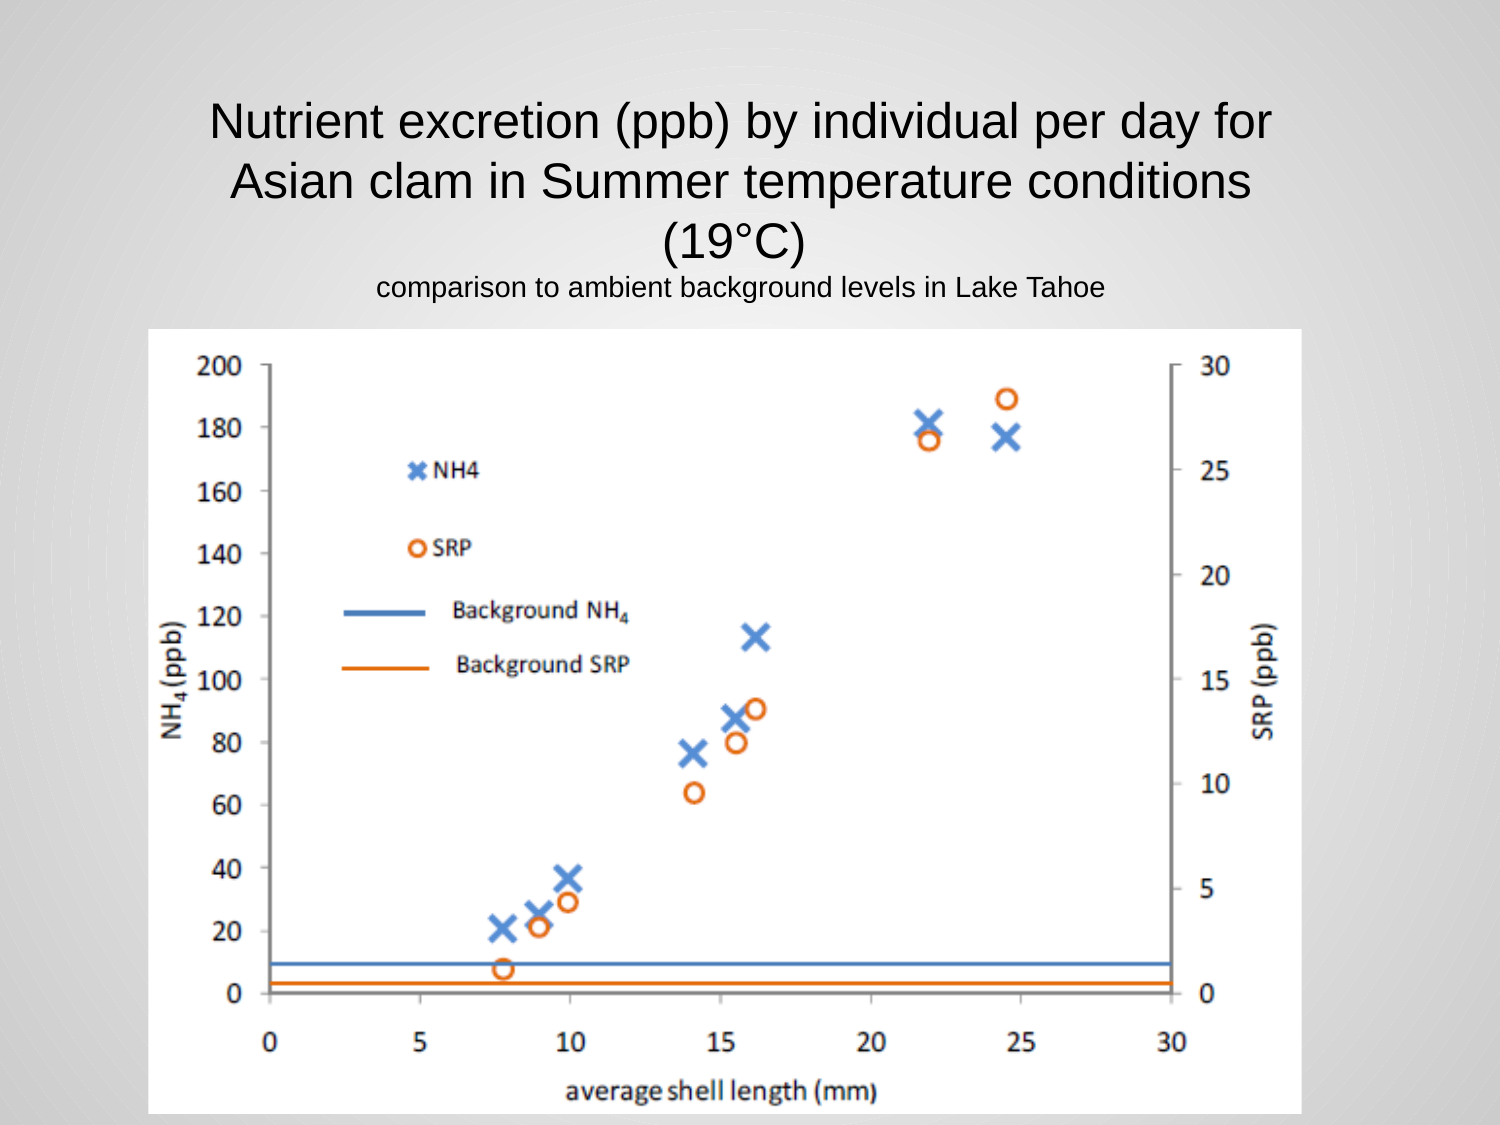

Nutrient excretion (ppb) by individual per day for Asian clam in Summer temperature conditions (19°C)
comparison to ambient background levels in Lake Tahoe